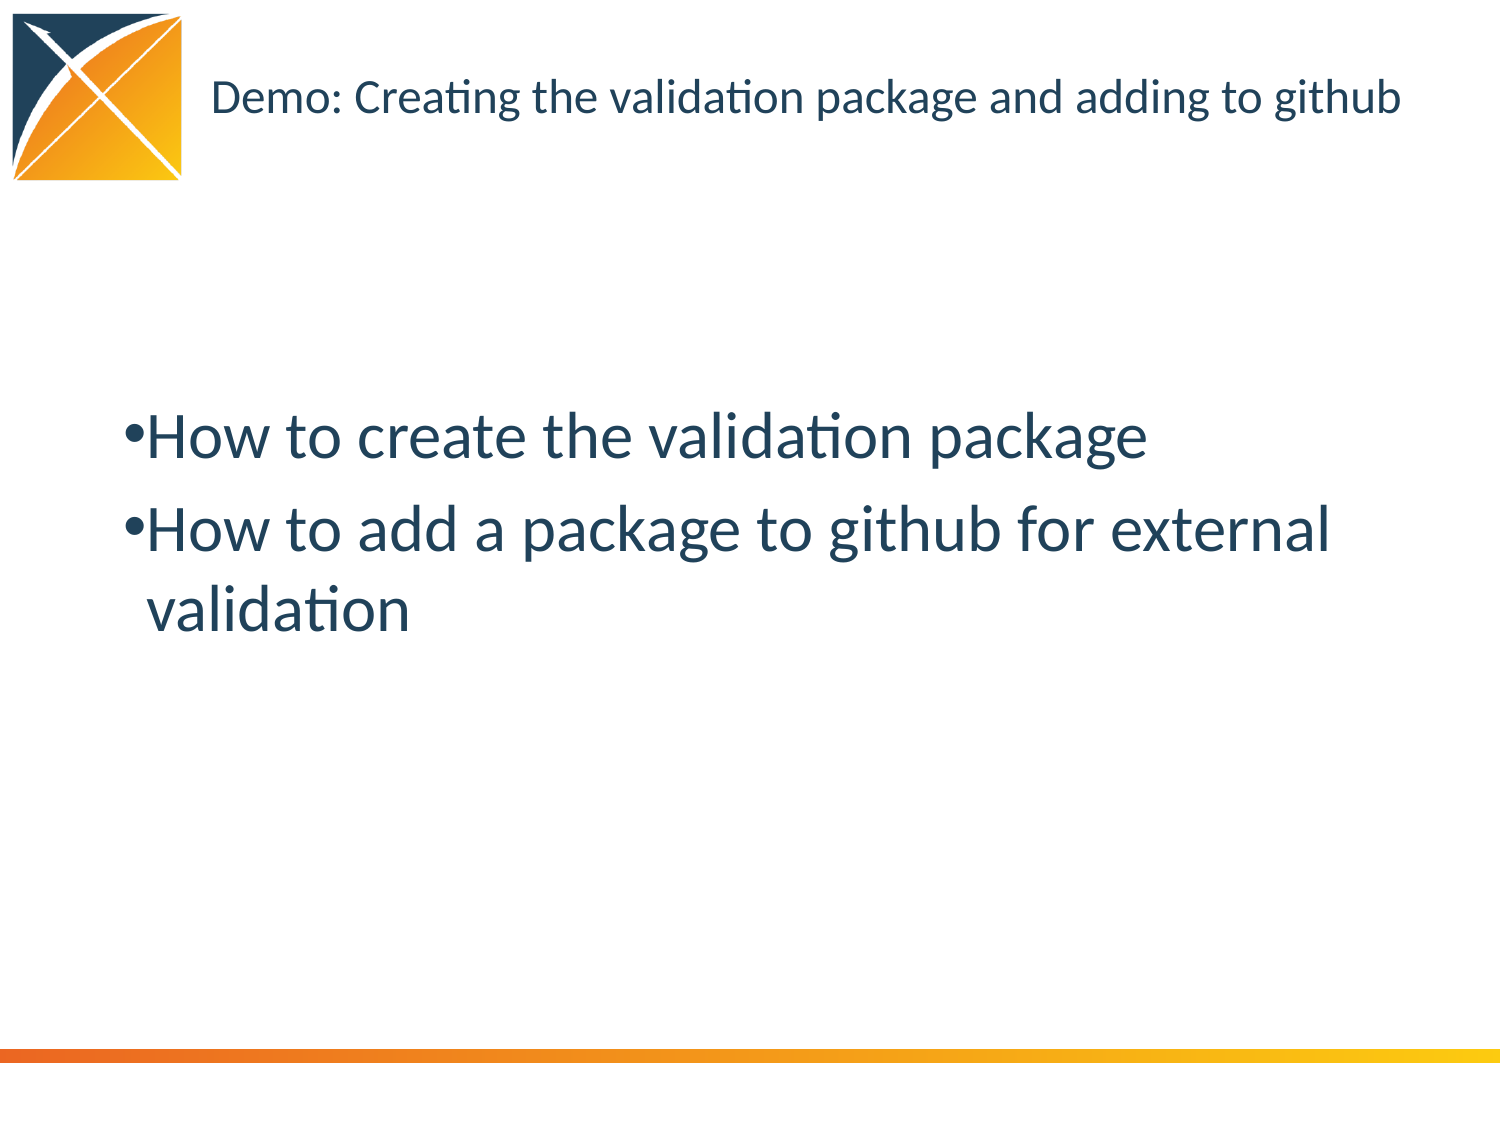

# Demo: Creating the validation package and adding to github
How to create the validation package
How to add a package to github for external validation